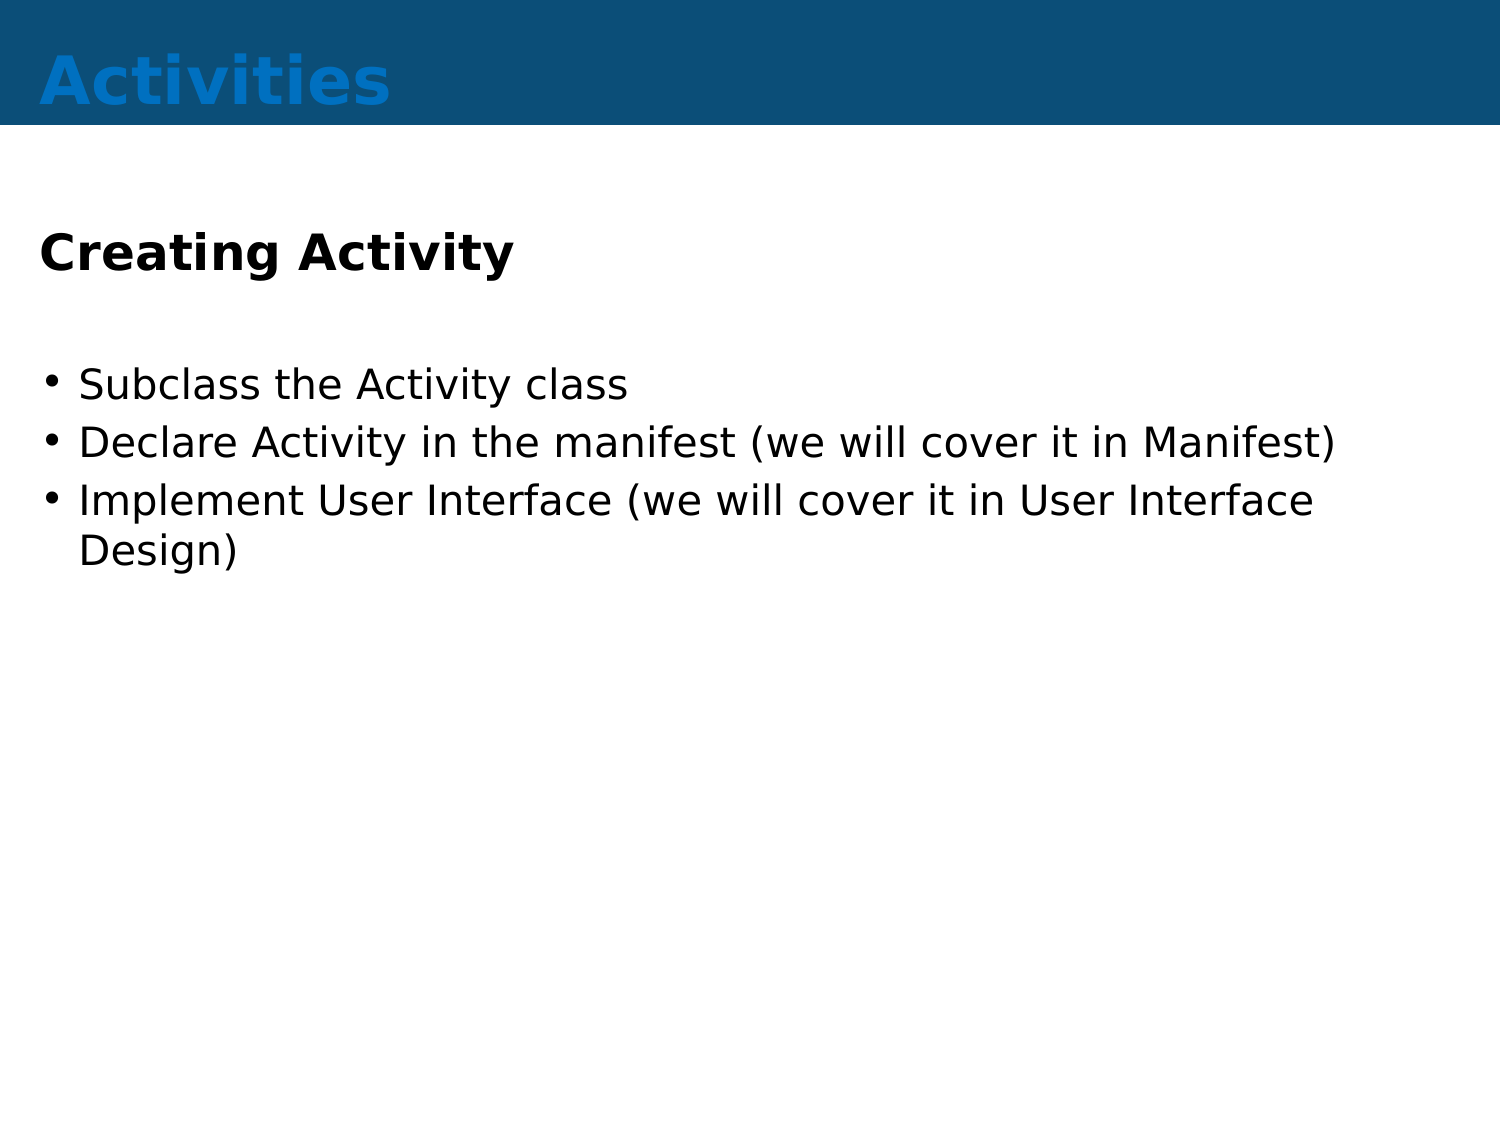

# Activities
Creating Activity
Subclass the Activity class
Declare Activity in the manifest (we will cover it in Manifest)
Implement User Interface (we will cover it in User Interface Design)